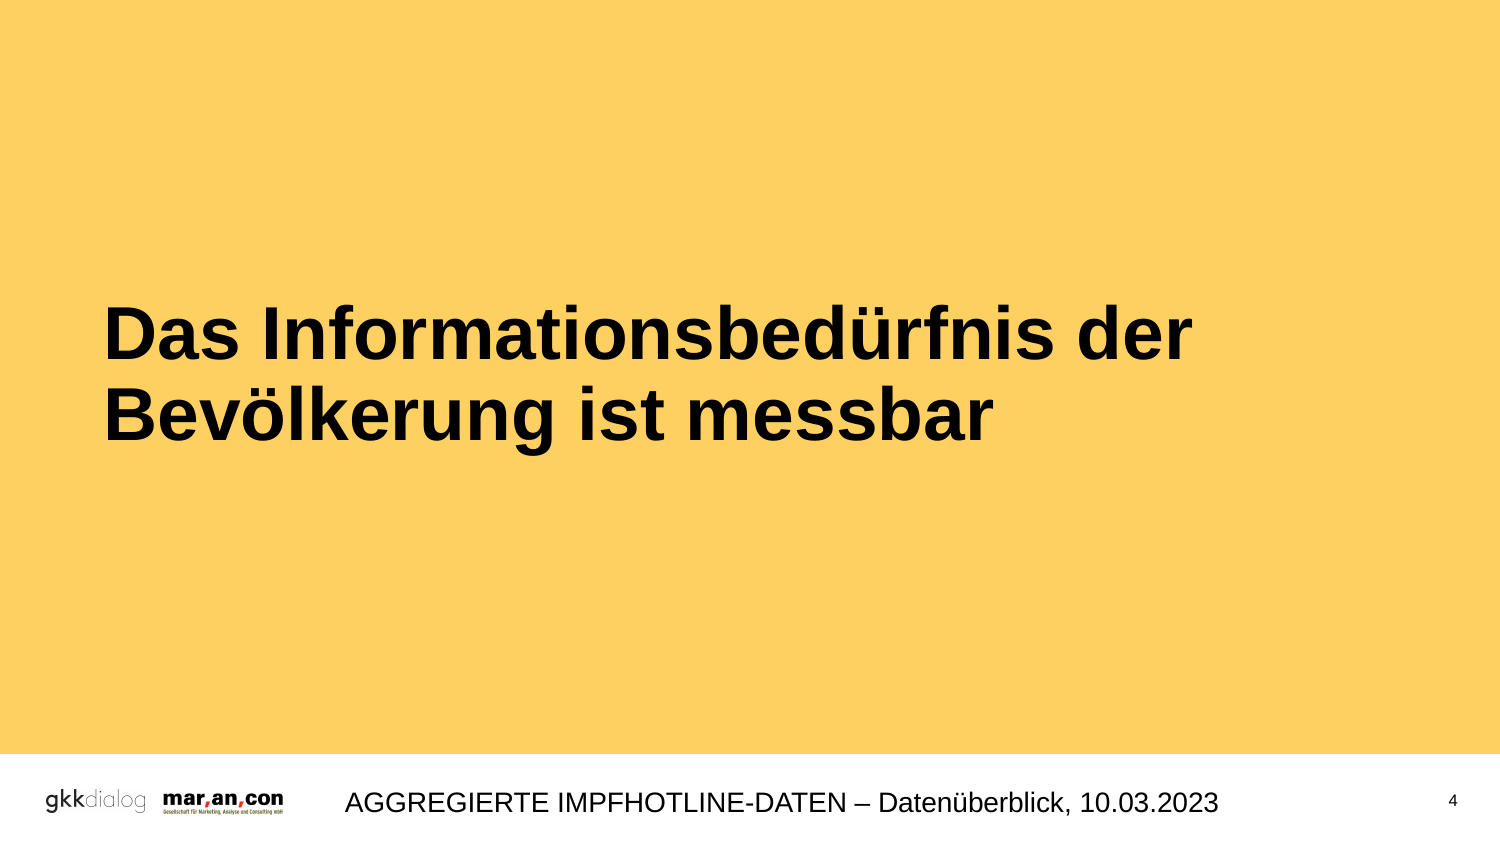

Das Informationsbedürfnis der Bevölkerung ist messbar
4